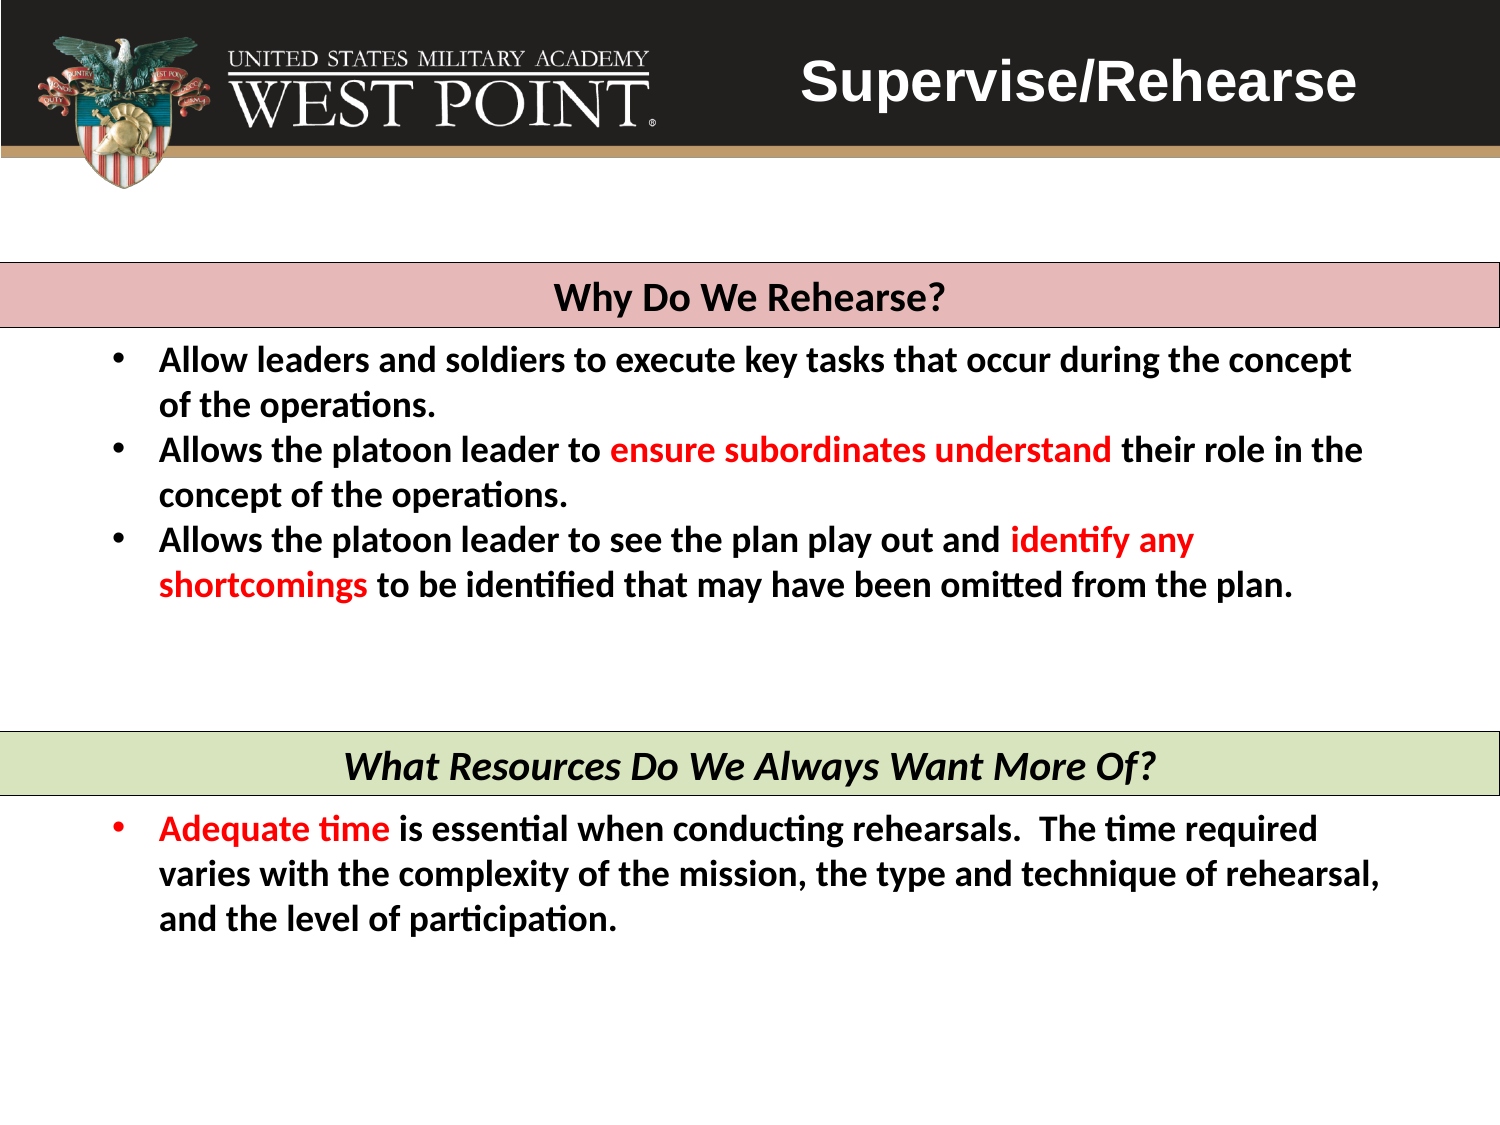

Supervise/Rehearse
Why Do We Rehearse?
Allow leaders and soldiers to execute key tasks that occur during the concept of the operations.
Allows the platoon leader to ensure subordinates understand their role in the concept of the operations.
Allows the platoon leader to see the plan play out and identify any shortcomings to be identified that may have been omitted from the plan.
What Resources Do We Always Want More Of?
Adequate time is essential when conducting rehearsals.  The time required varies with the complexity of the mission, the type and technique of rehearsal, and the level of participation.